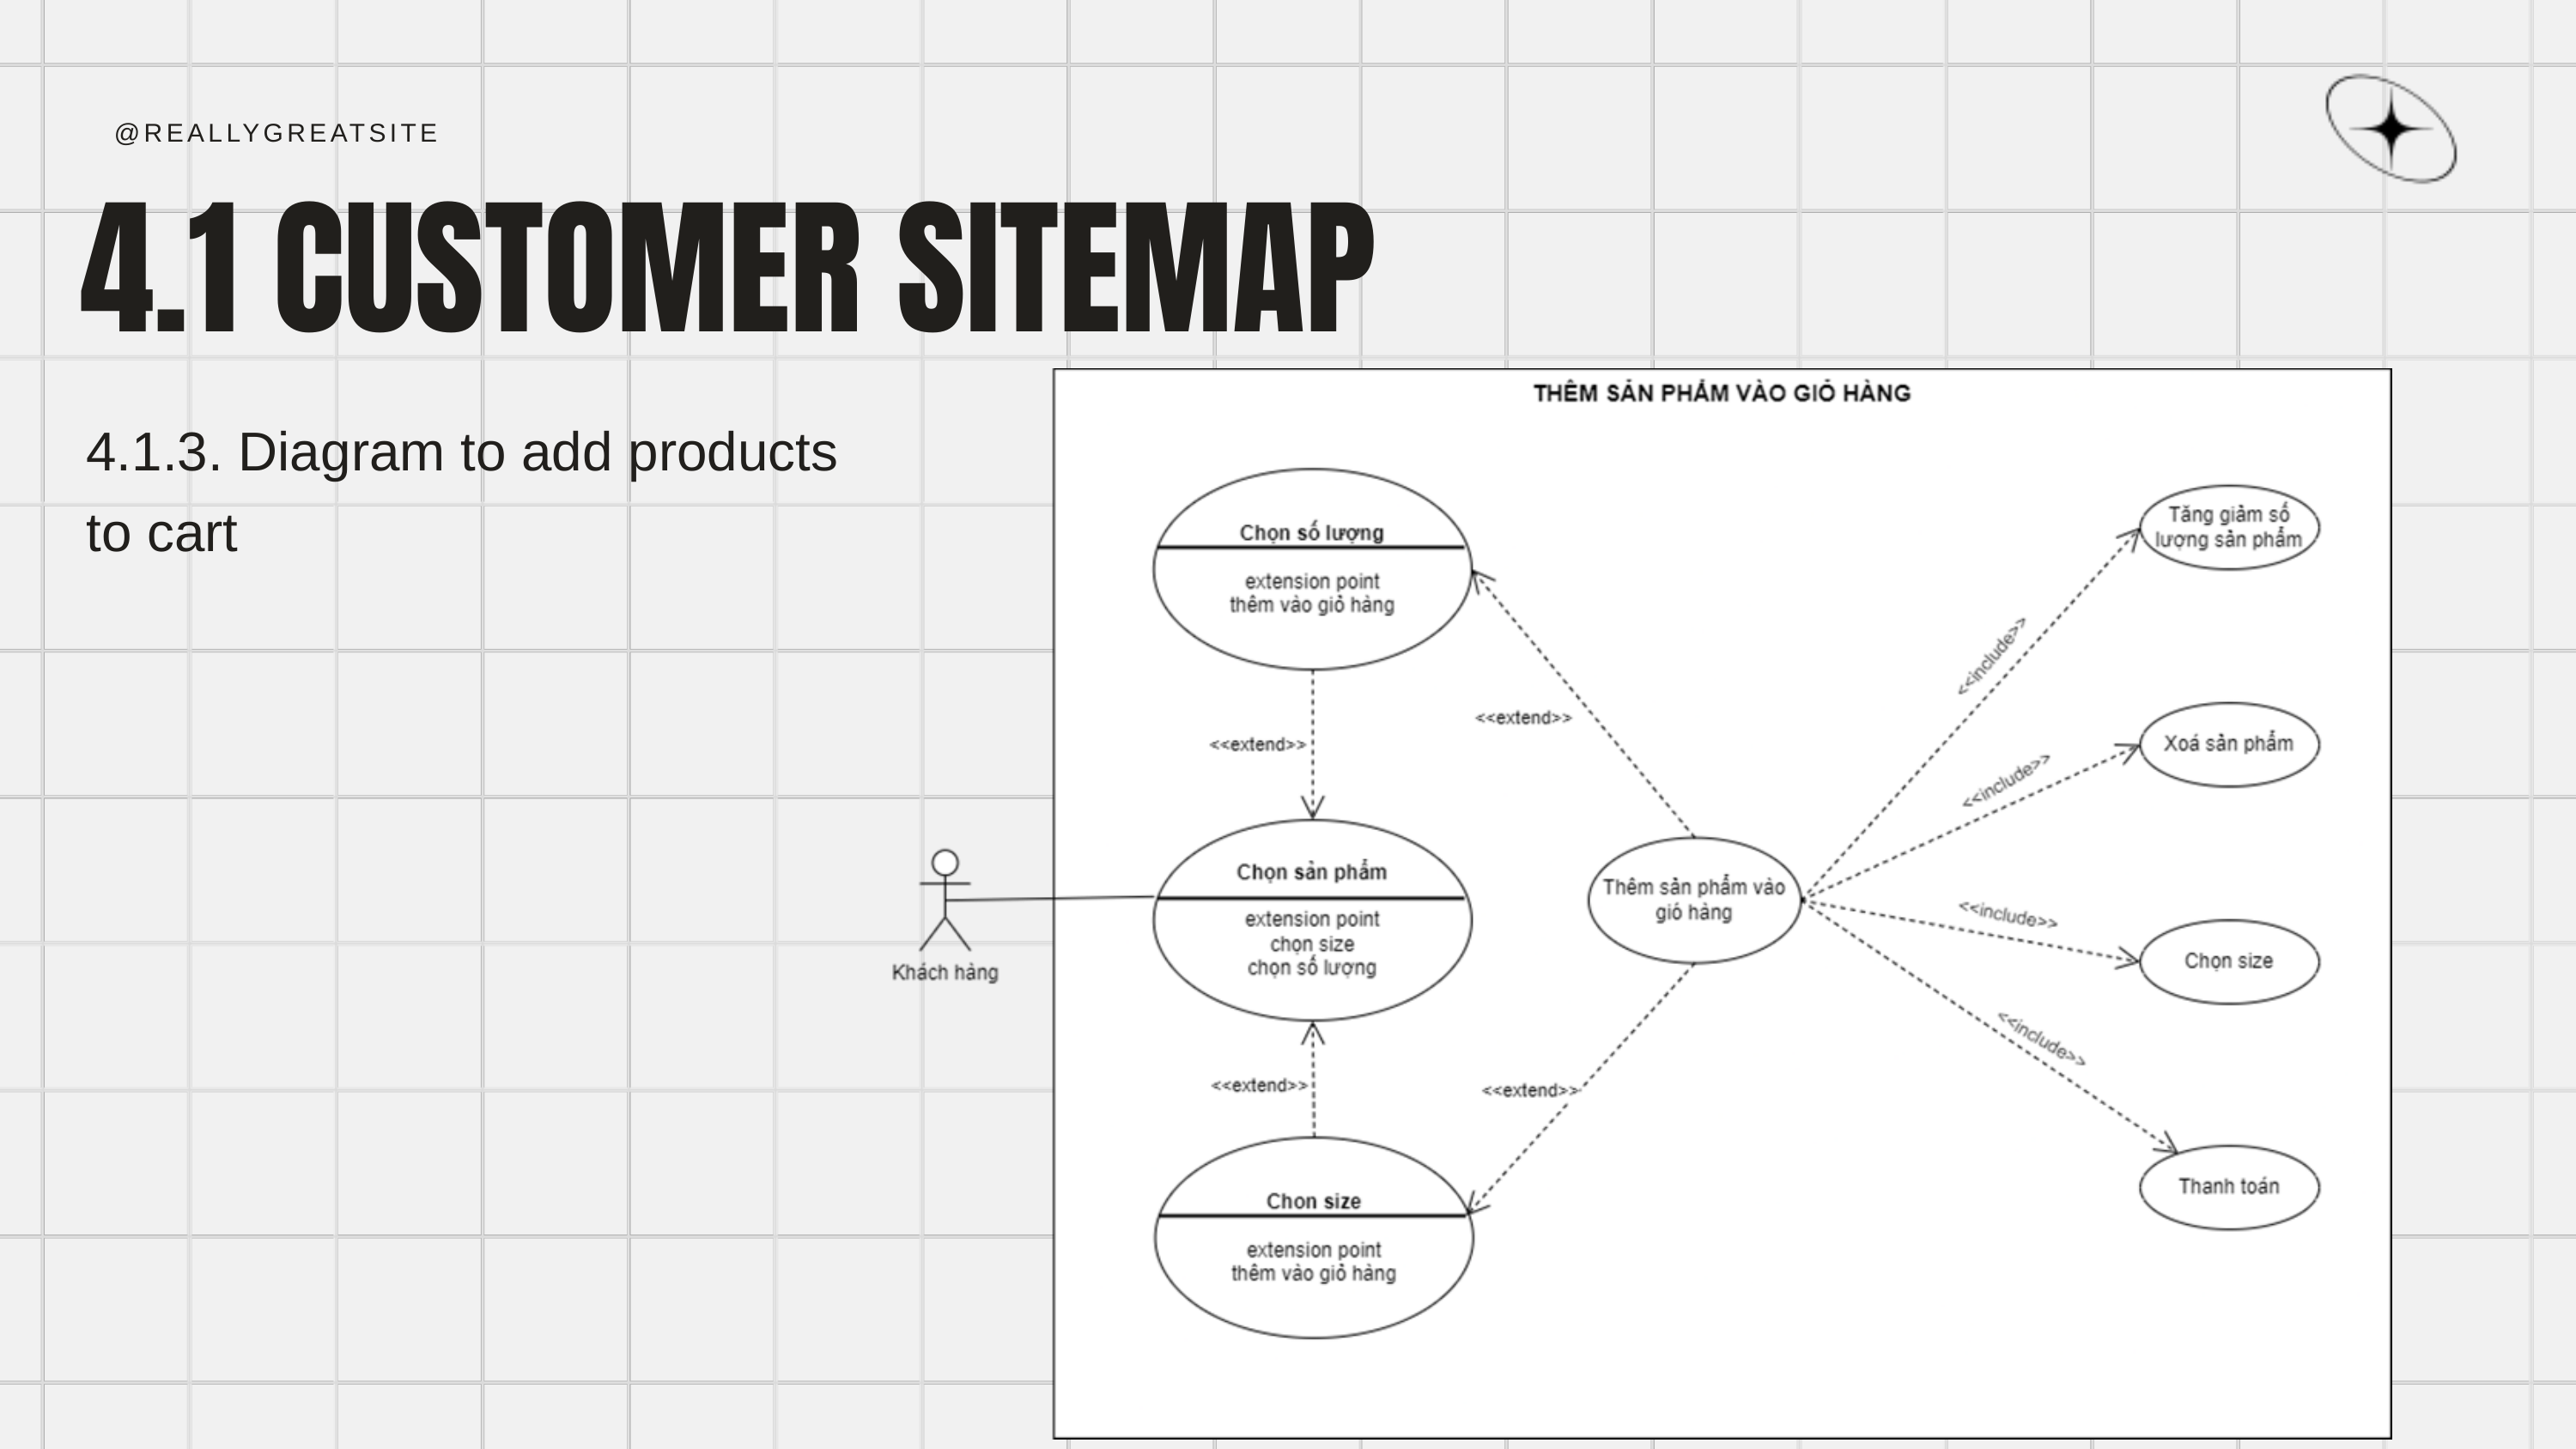

@REALLYGREATSITE
4.1 CUSTOMER SITEMAP

4.1.3. Diagram to add products to cart